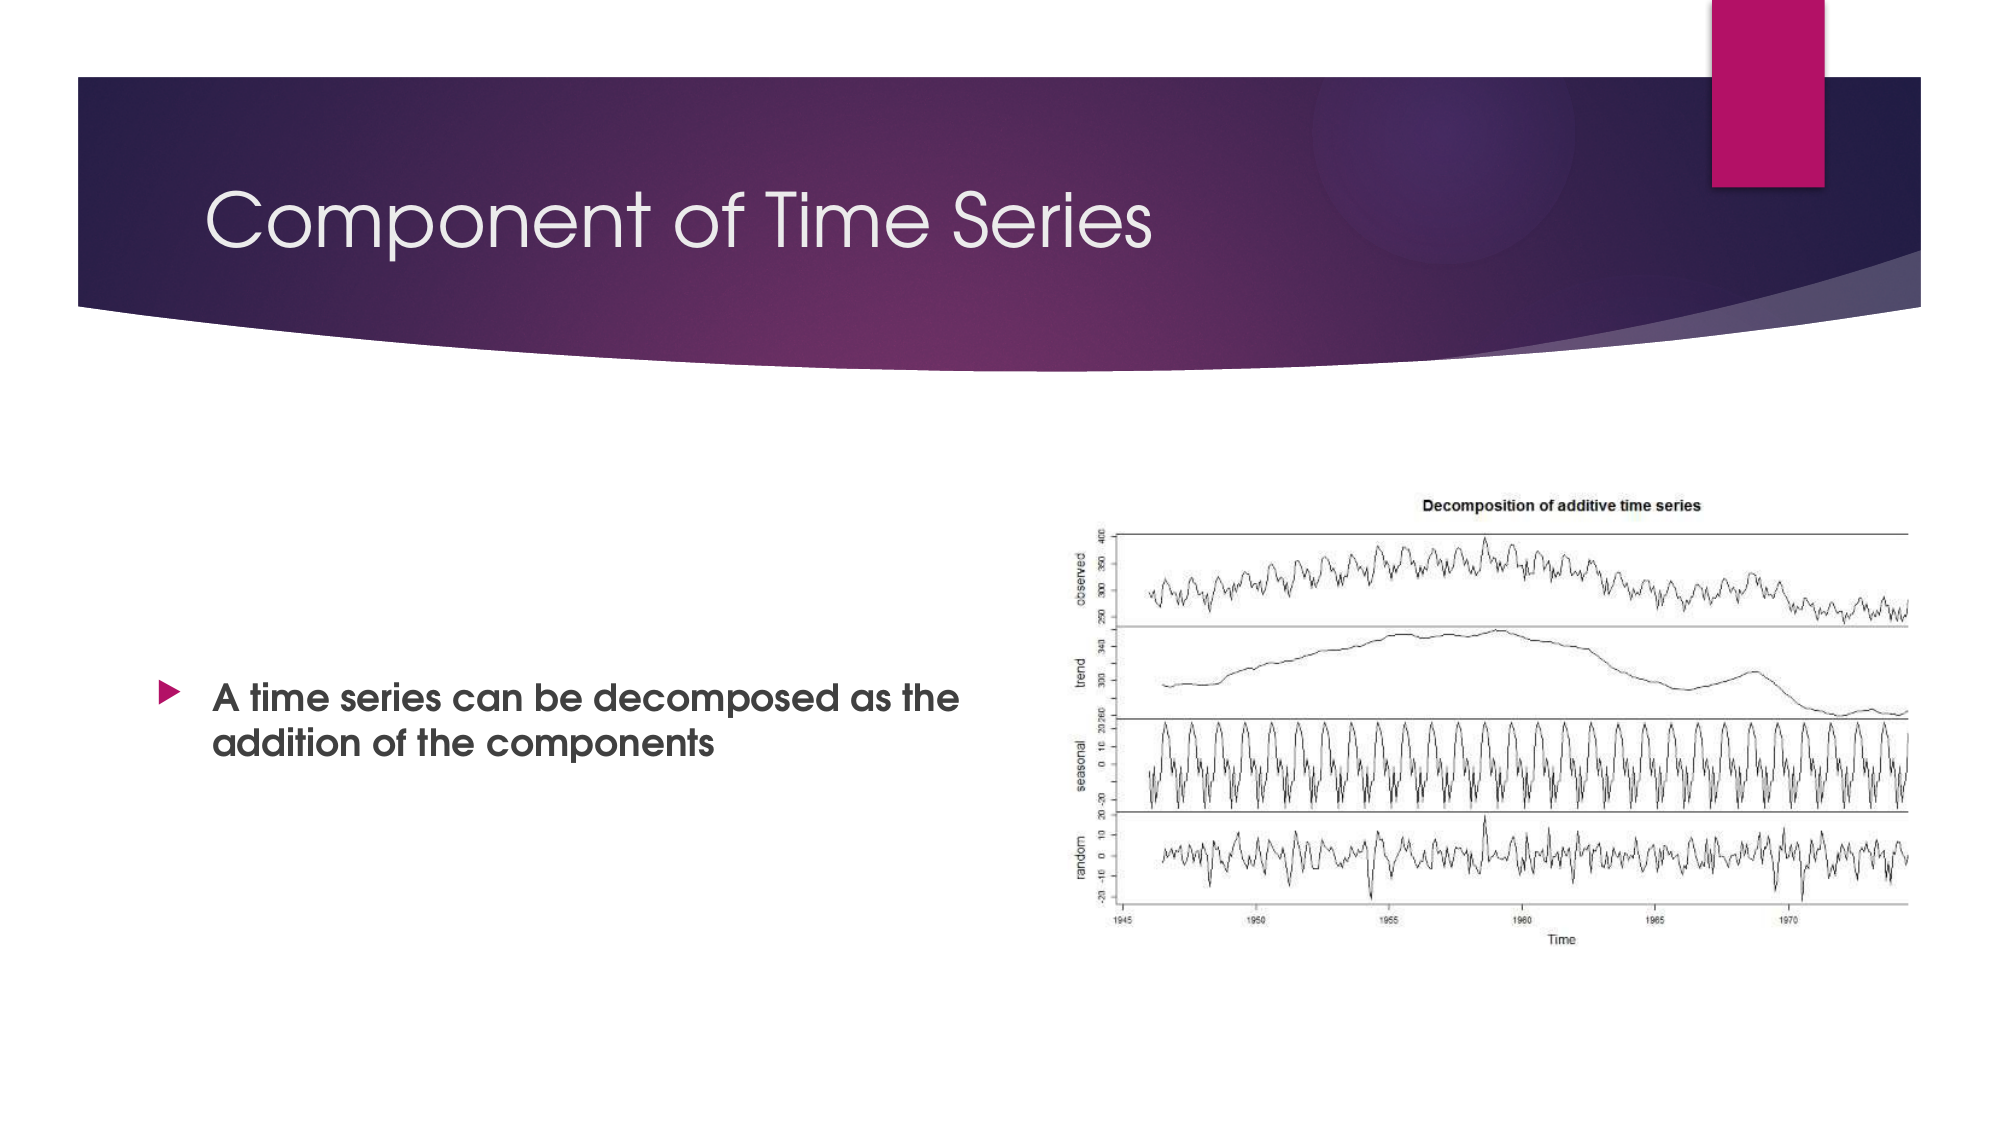

# Component of Time Series

A time series can be decomposed as the addition of the components